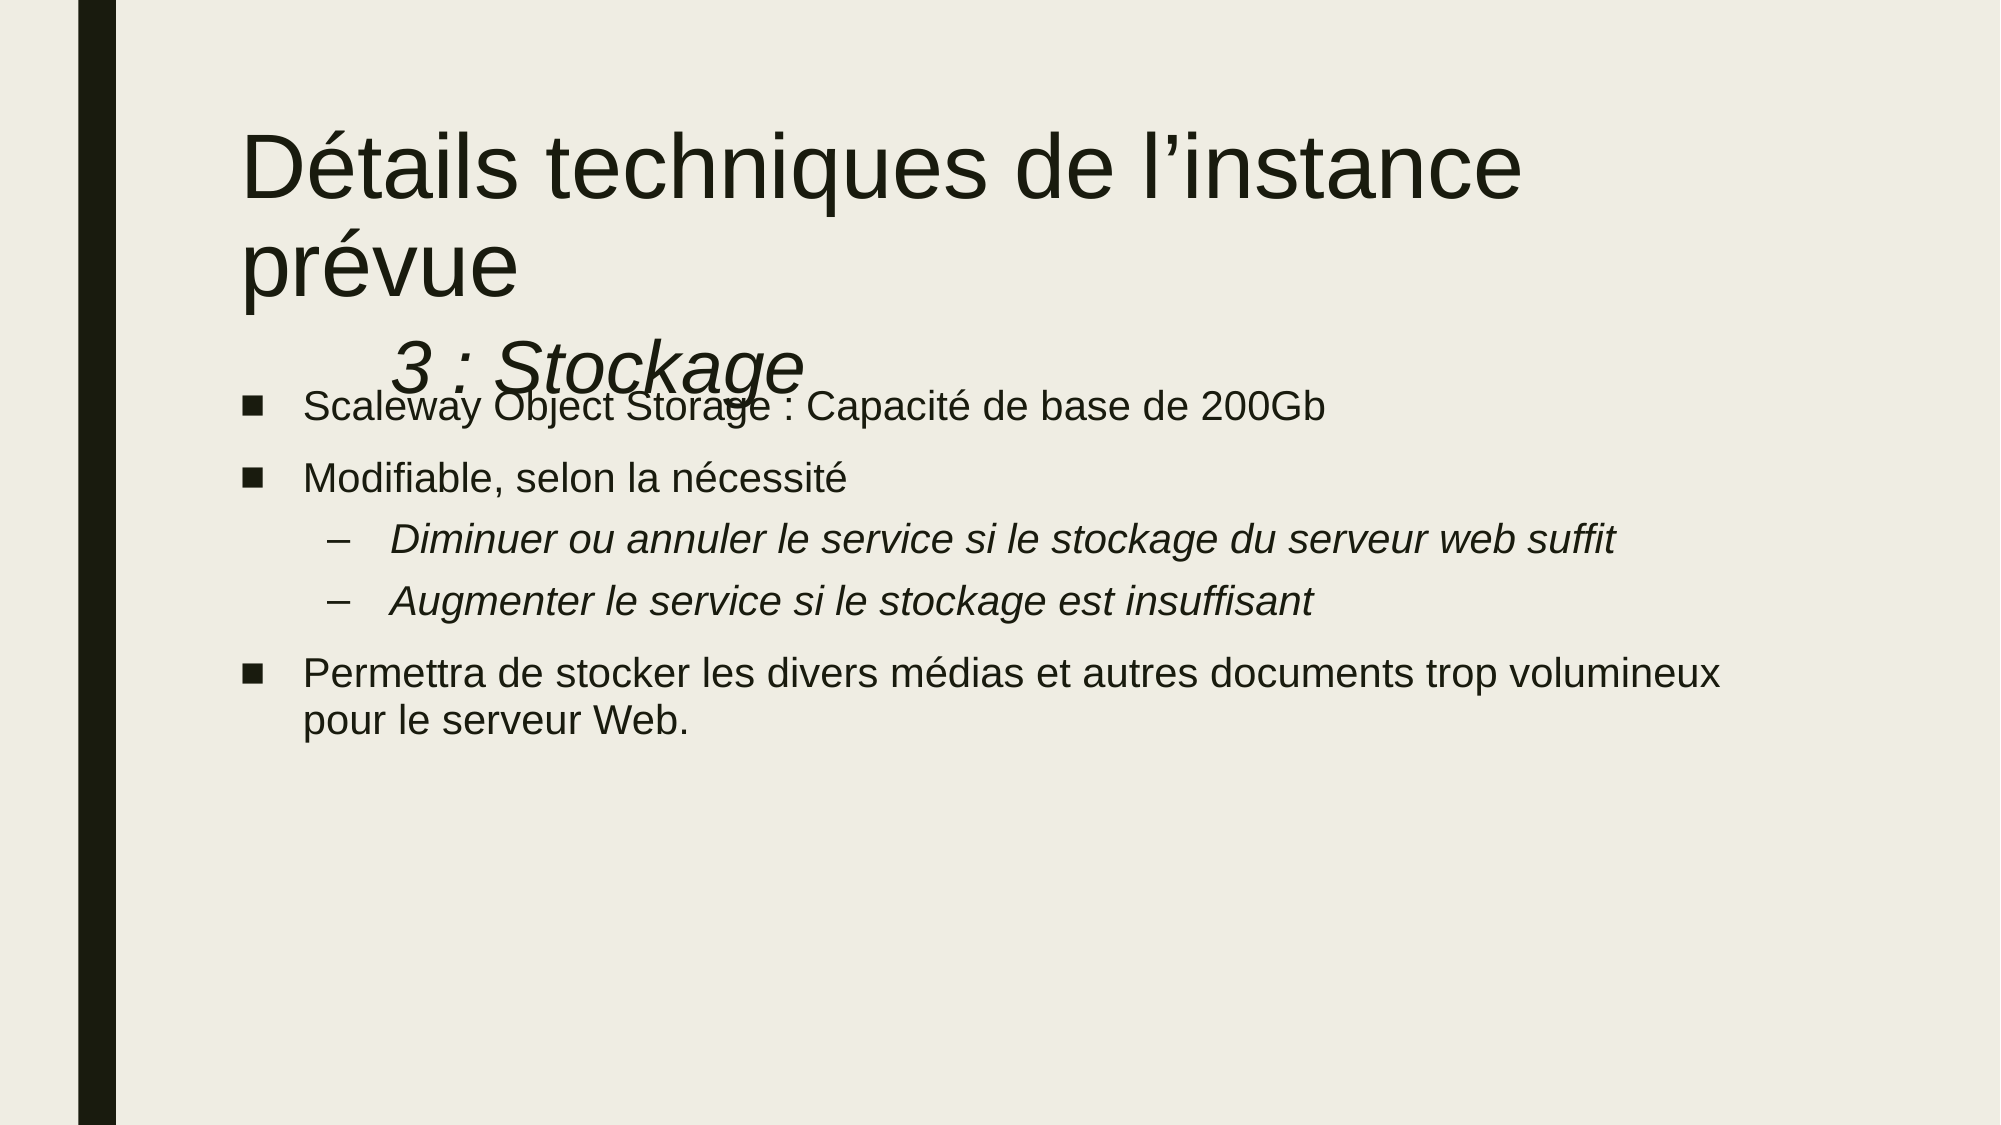

# Détails techniques de l’instance prévue 3 : Stockage
Scaleway Object Storage : Capacité de base de 200Gb
Modifiable, selon la nécessité
Diminuer ou annuler le service si le stockage du serveur web suffit
Augmenter le service si le stockage est insuffisant
Permettra de stocker les divers médias et autres documents trop volumineux pour le serveur Web.